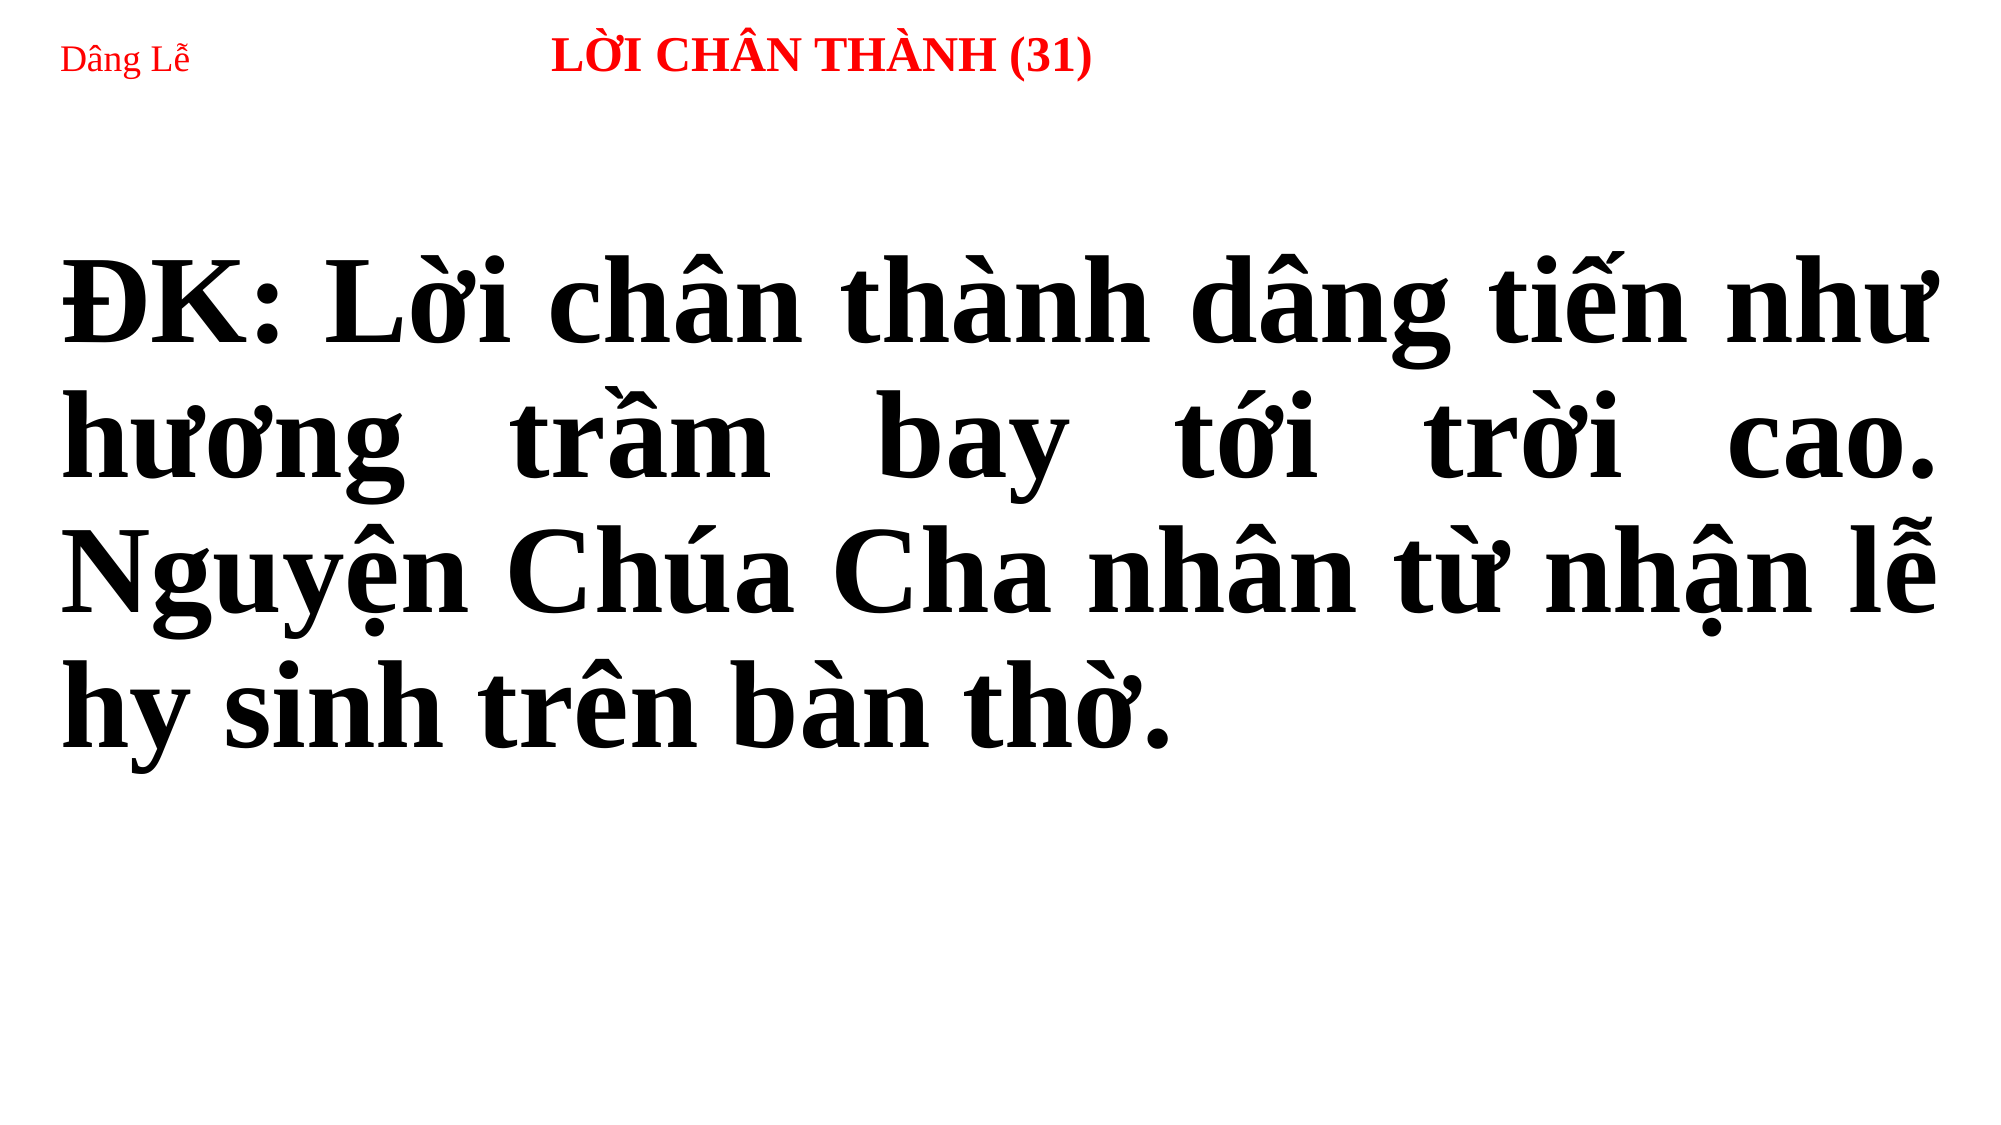

# Dâng Lễ                                      LỜI CHÂN THÀNH (31)
ĐK: Lời chân thành dâng tiến như hương trầm bay tới trời cao. Nguyện Chúa Cha nhân từ nhận lễ hy sinh trên bàn thờ.